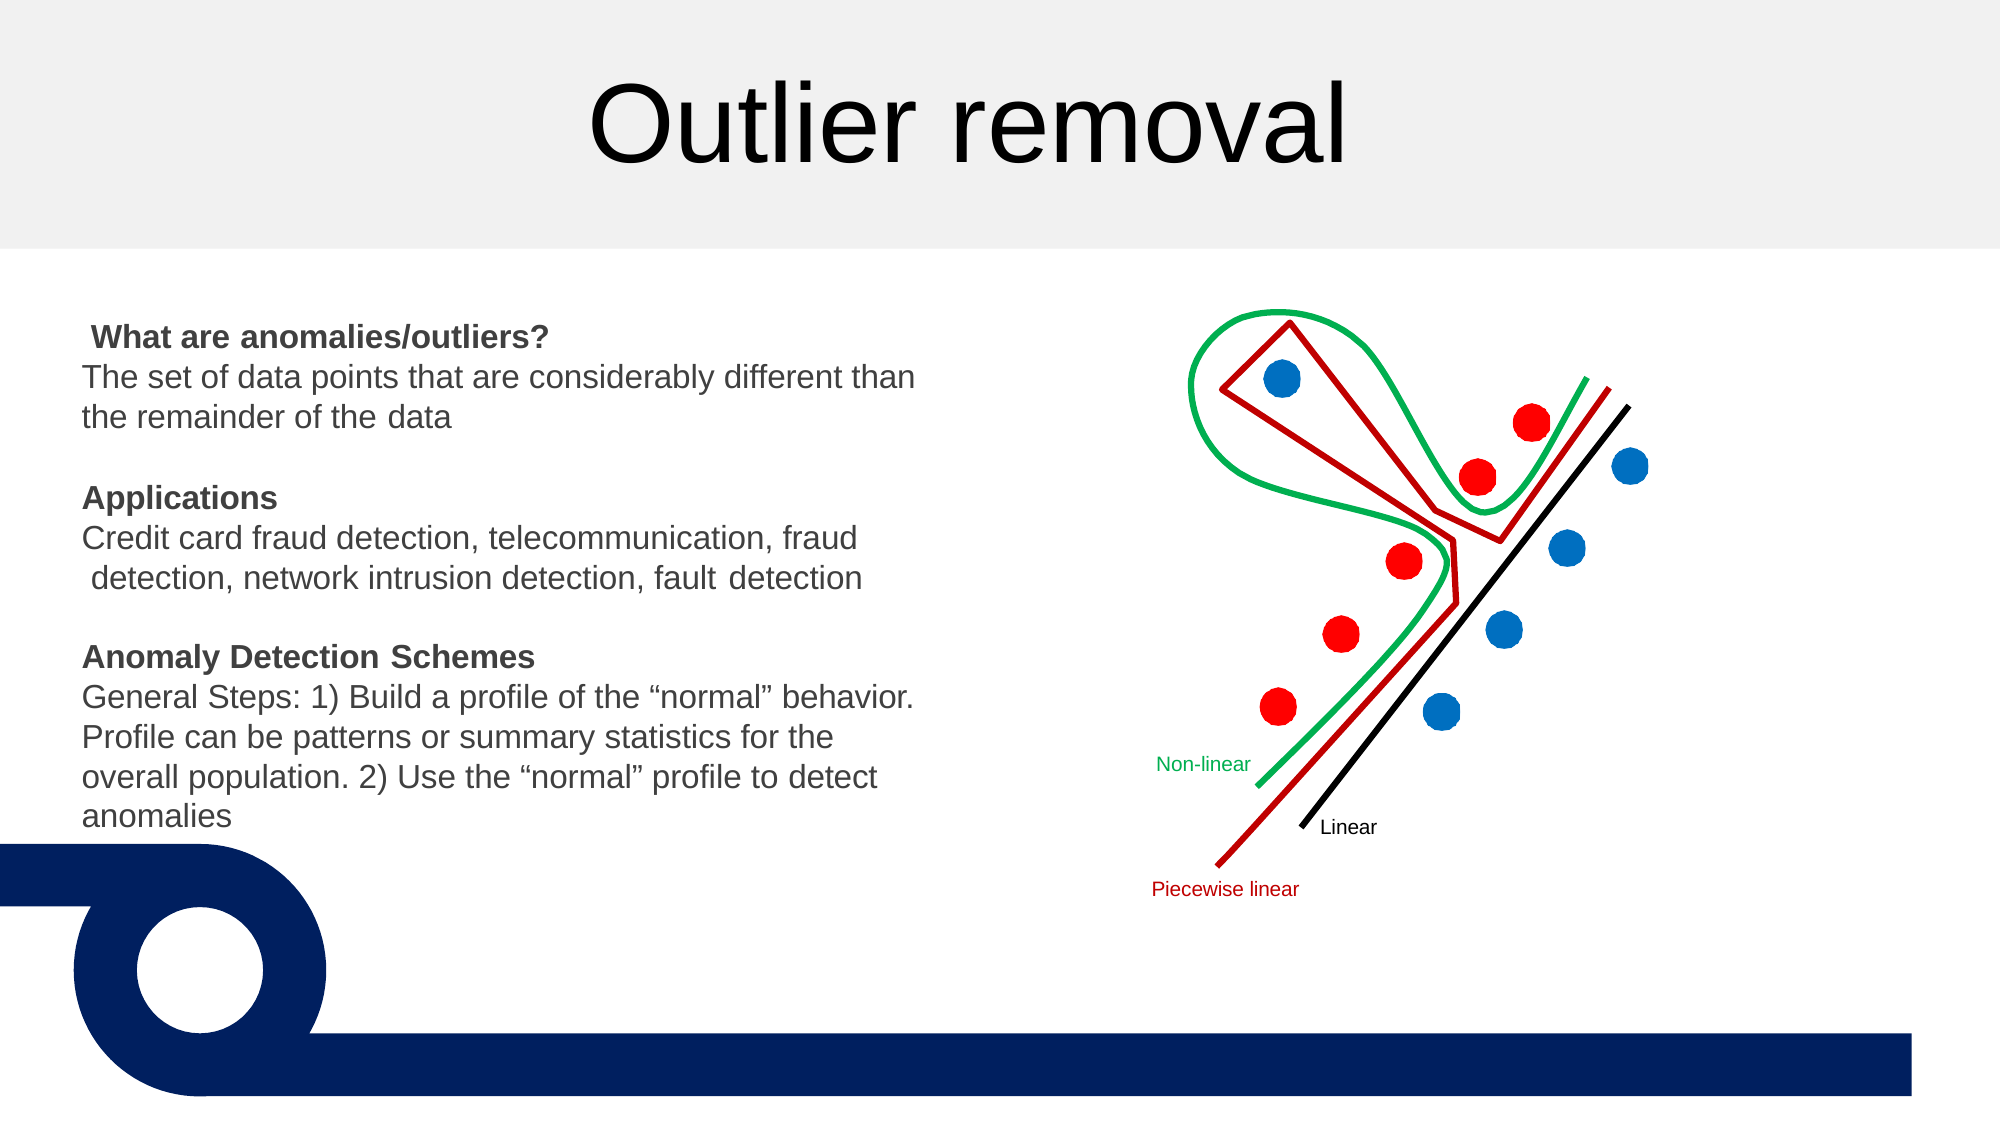

Outlier removal

What are anomalies/outliers?
The set of data points that are considerably different than  the remainder of the data

Applications
Credit card fraud detection, telecommunication, fraud  detection, network intrusion detection, fault detection

Anomaly Detection Schemes
General Steps: 1) Build a profile of the “normal” behavior.  Profile can be patterns or summary statistics for the  overall population. 2) Use the “normal” profile to detect  anomalies
Non-linear
Linear
Piecewise linear